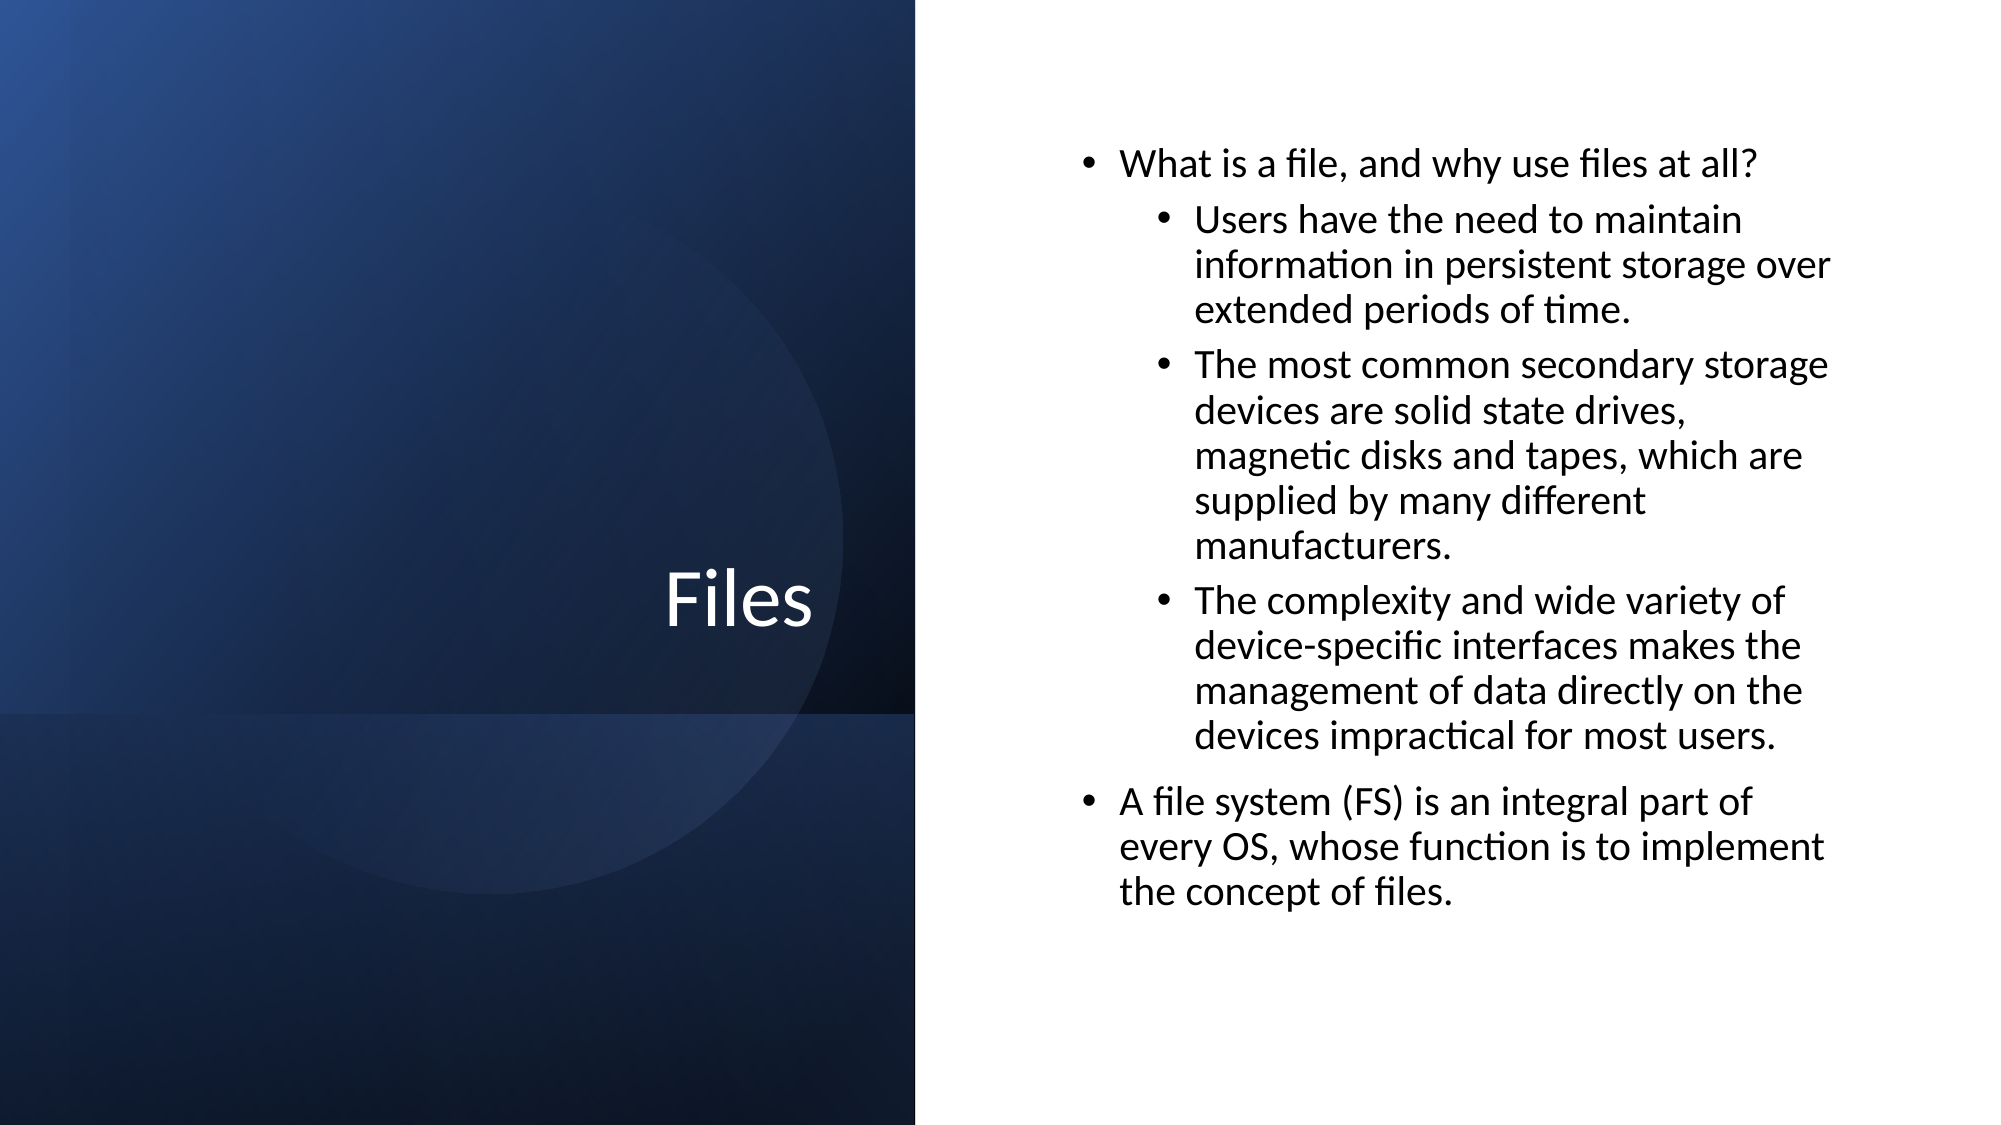

# Files

What is a file, and why use files at all?
Users have the need to maintain information in persistent storage over extended periods of time.
The most common secondary storage devices are solid state drives, magnetic disks and tapes, which are supplied by many different manufacturers.
The complexity and wide variety of device-specific interfaces makes the management of data directly on the devices impractical for most users.
A file system (FS) is an integral part of every OS, whose function is to implement the concept of files.